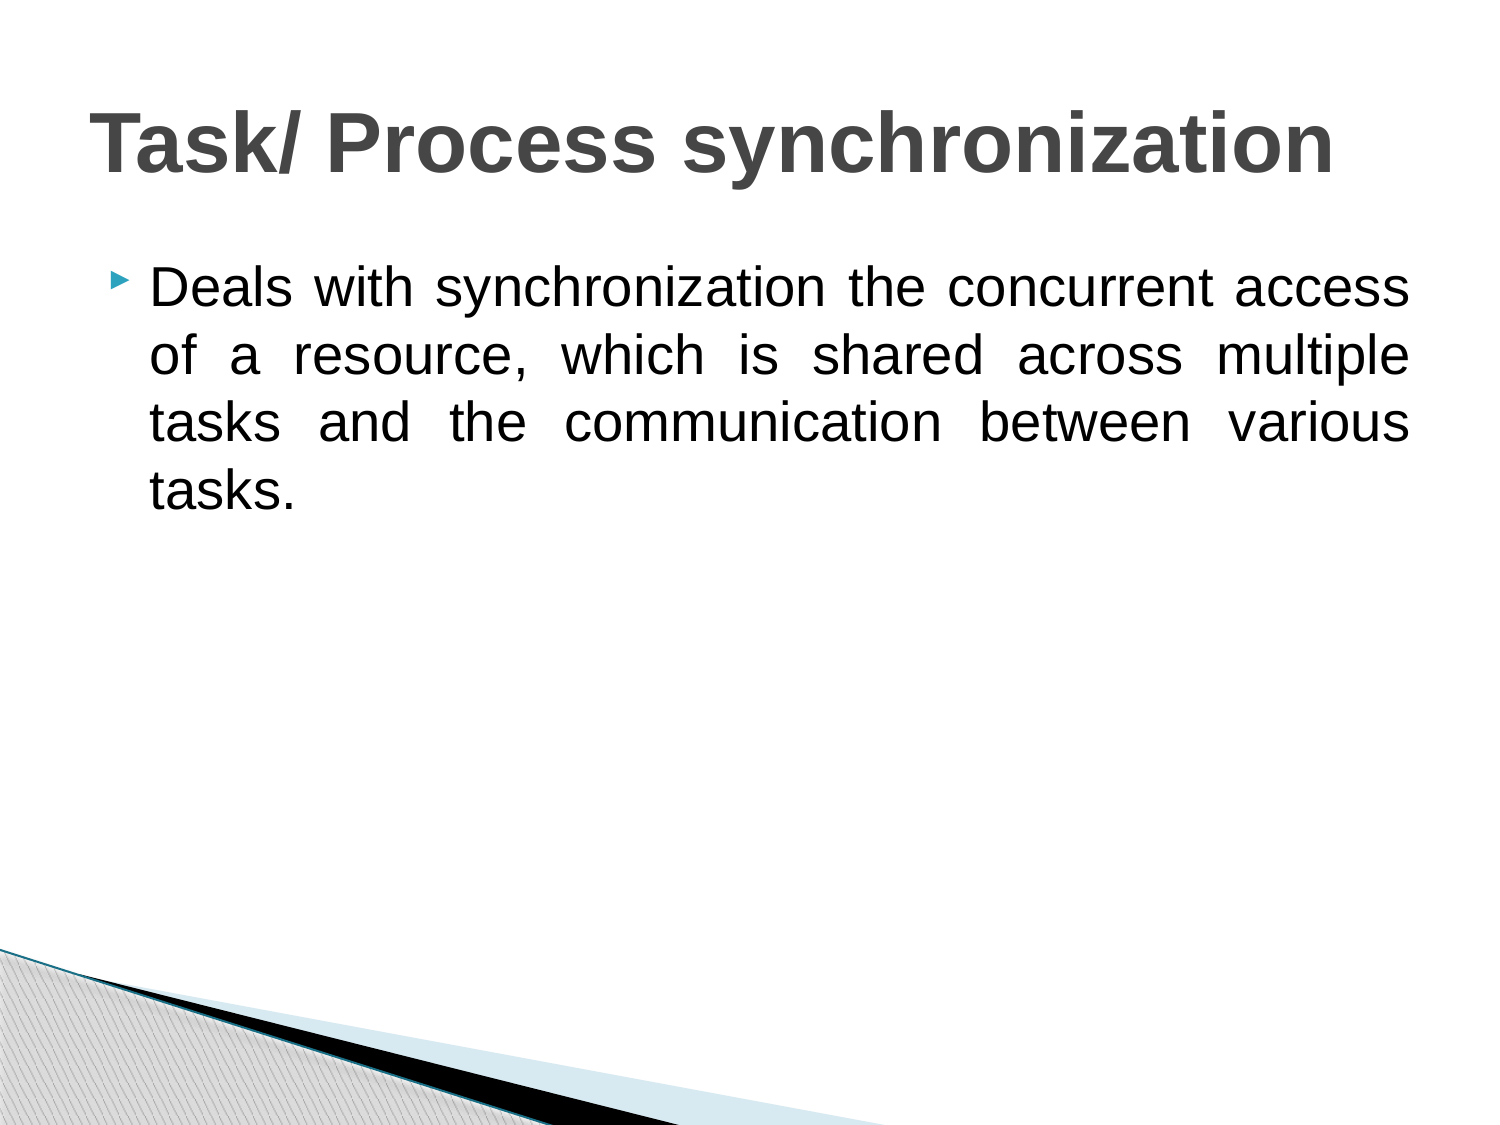

# Task/ Process synchronization
Deals with synchronization the concurrent access of a resource, which is shared across multiple tasks and the communication between various tasks.